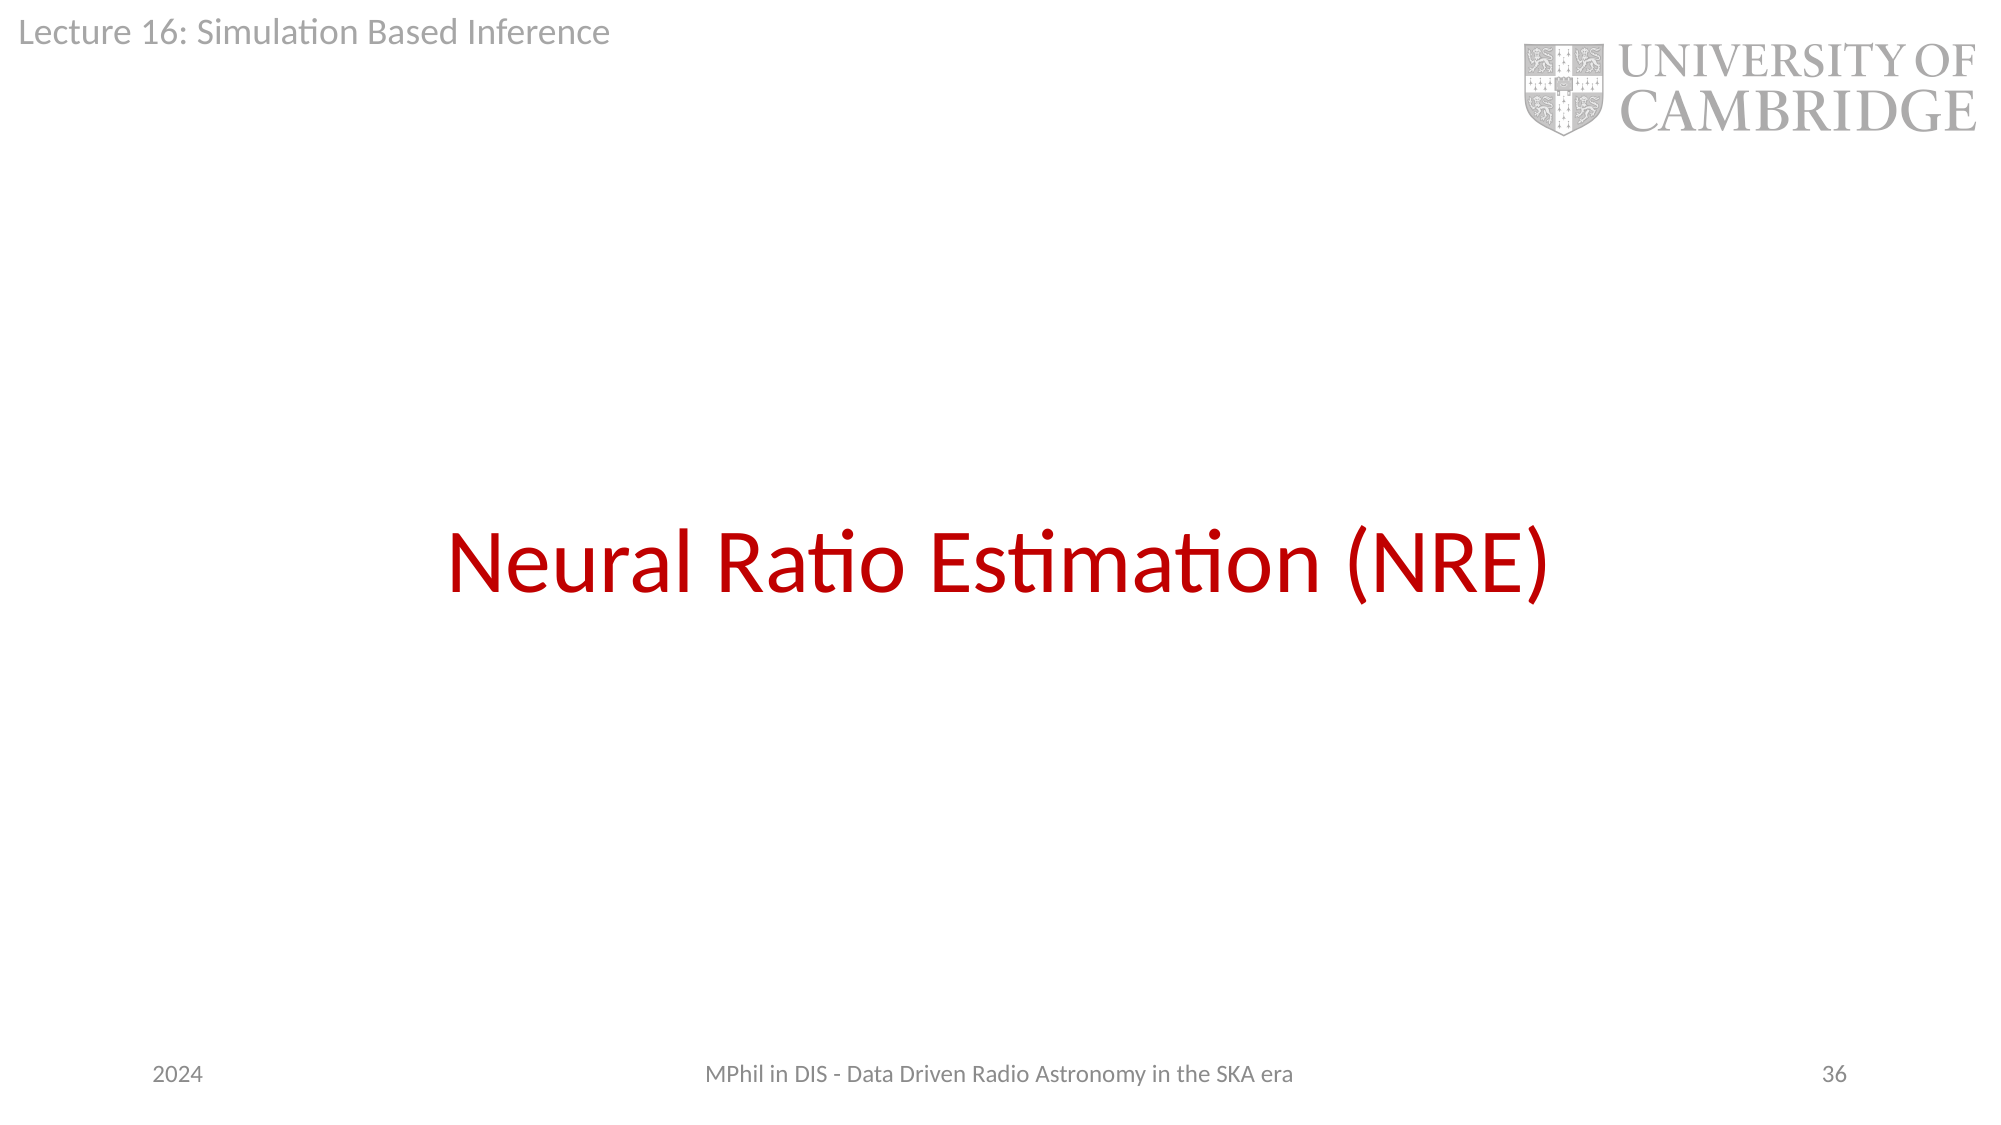

# Neural Ratio Estimation (NRE)
2024
MPhil in DIS - Data Driven Radio Astronomy in the SKA era
36